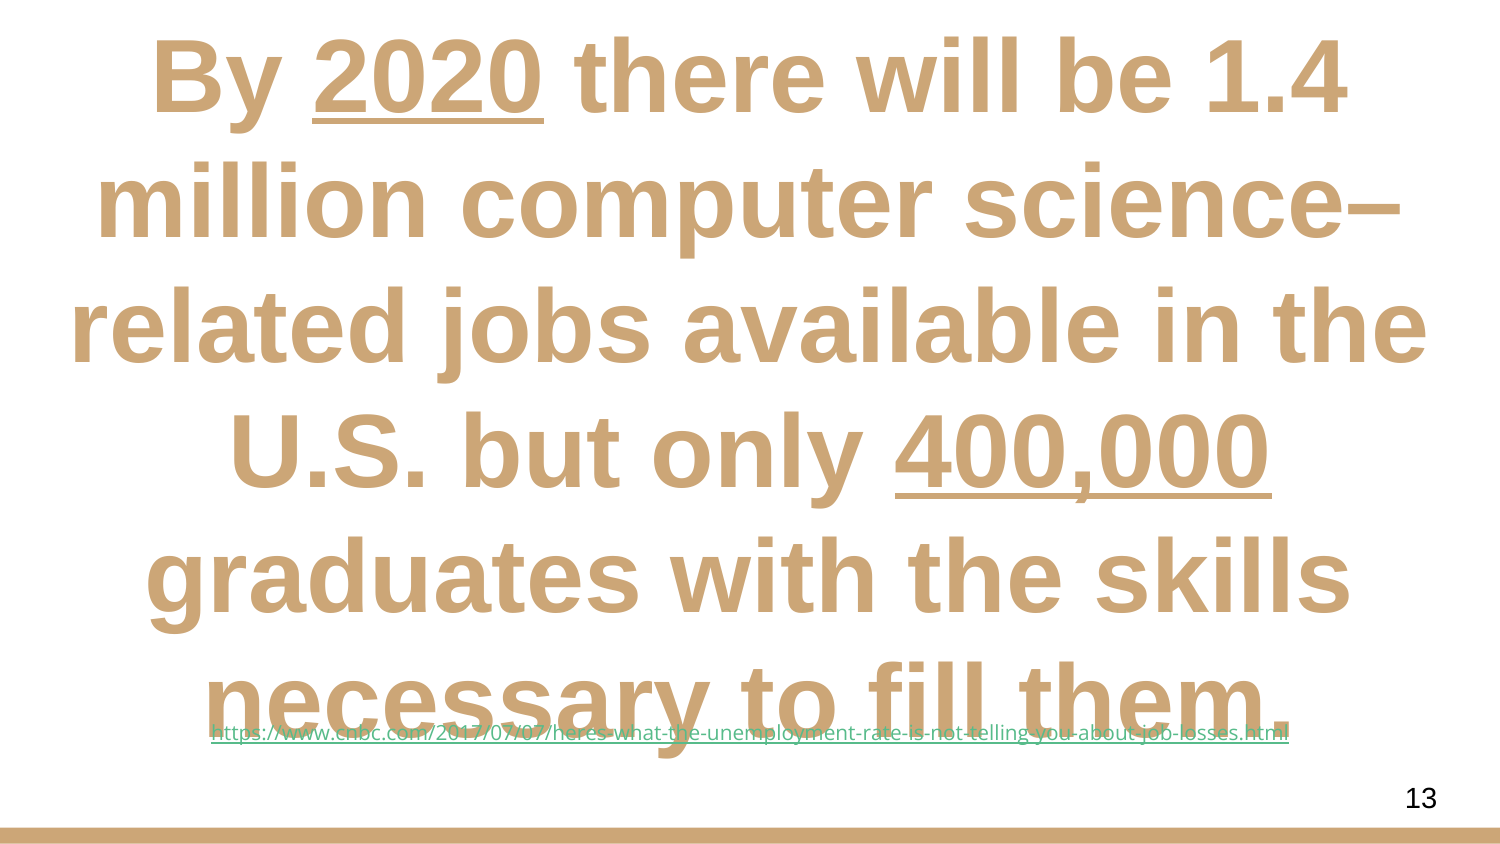

# By 2020 there will be 1.4 million computer science–related jobs available in the U.S. but only 400,000 graduates with the skills necessary to fill them.
https://www.cnbc.com/2017/07/07/heres-what-the-unemployment-rate-is-not-telling-you-about-job-losses.html

13